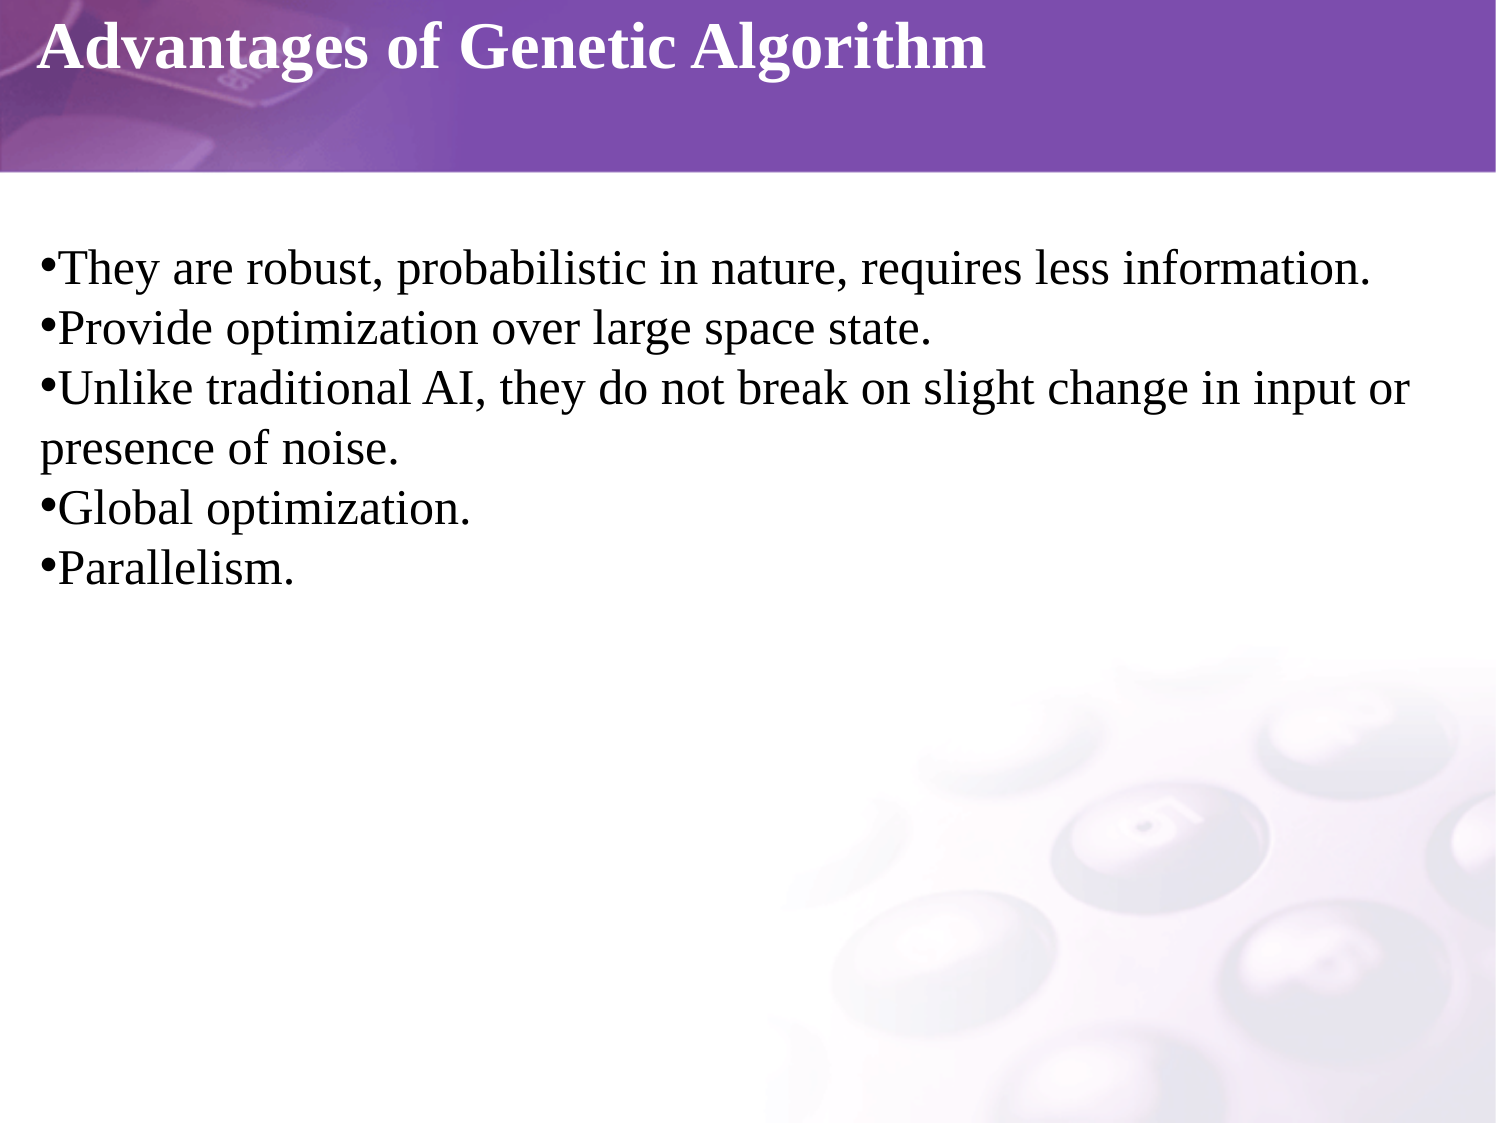

# Advantages of Genetic Algorithm
They are robust, probabilistic in nature, requires less information.
Provide optimization over large space state.
Unlike traditional AI, they do not break on slight change in input or presence of noise.
Global optimization.
Parallelism.